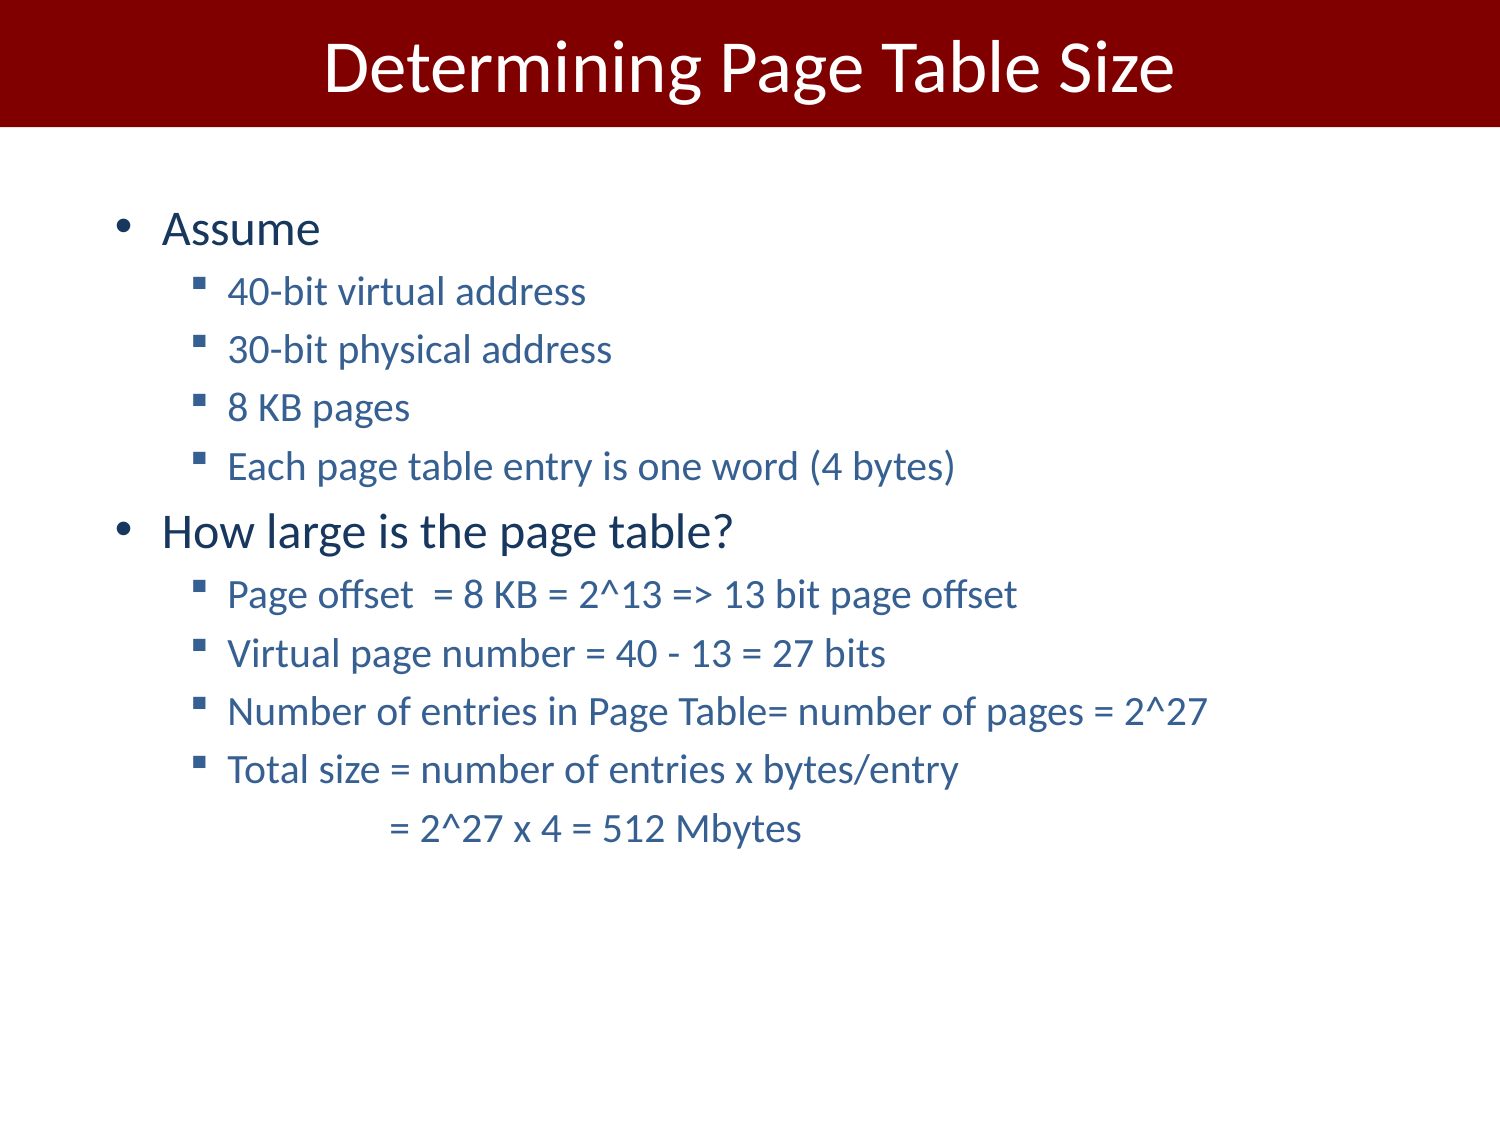

# Determining Page Table Size
Assume
40-bit virtual address
30-bit physical address
8 KB pages
Each page table entry is one word (4 bytes)
How large is the page table?
Page offset  = 8 KB = 2^13 => 13 bit page offset
Virtual page number = 40 - 13 = 27 bits
Number of entries in Page Table= number of pages = 2^27
Total size = number of entries x bytes/entry
                     = 2^27 x 4 = 512 Mbytes